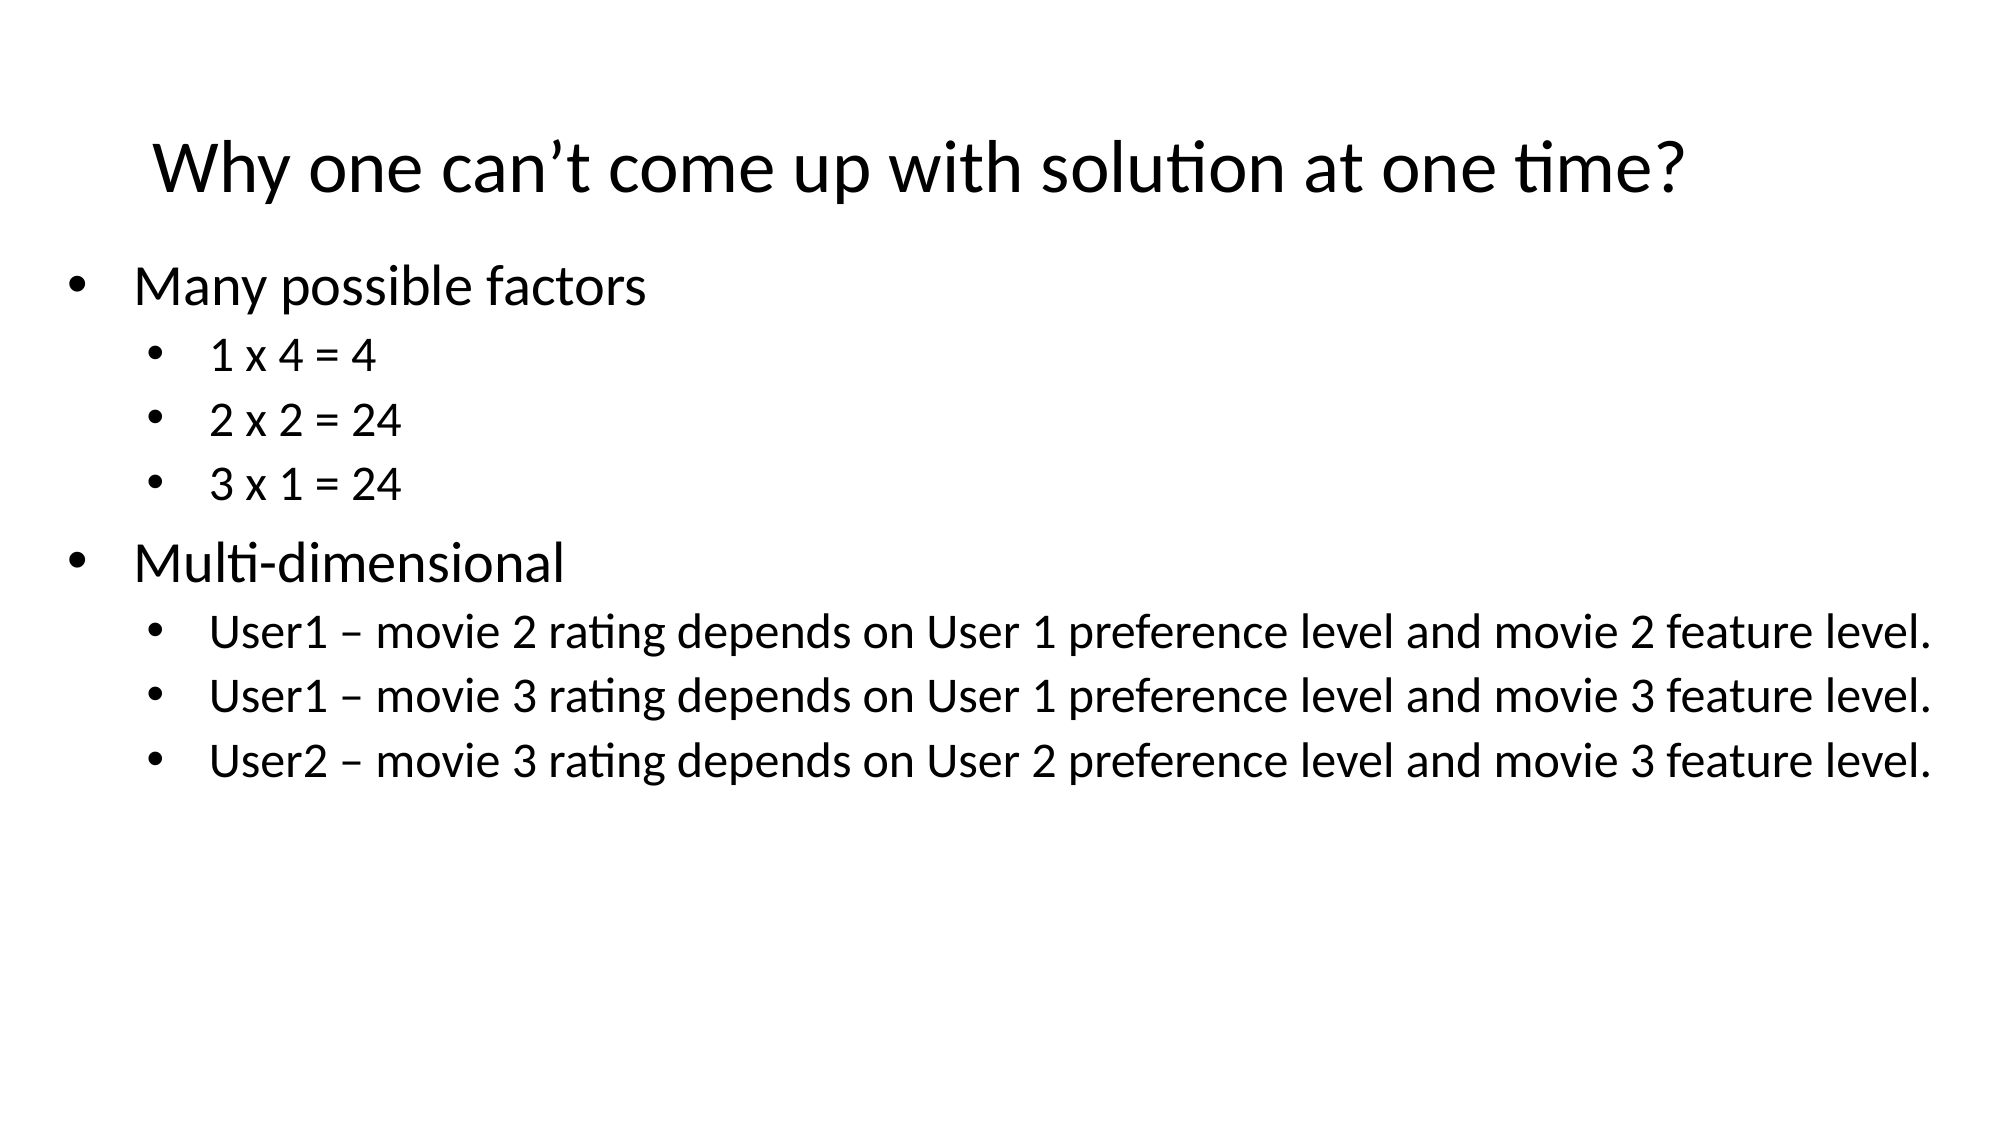

# Why one can’t come up with solution at one time?
Many possible factors
1 x 4 = 4
2 x 2 = 24
3 x 1 = 24
Multi-dimensional
User1 – movie 2 rating depends on User 1 preference level and movie 2 feature level.
User1 – movie 3 rating depends on User 1 preference level and movie 3 feature level.
User2 – movie 3 rating depends on User 2 preference level and movie 3 feature level.